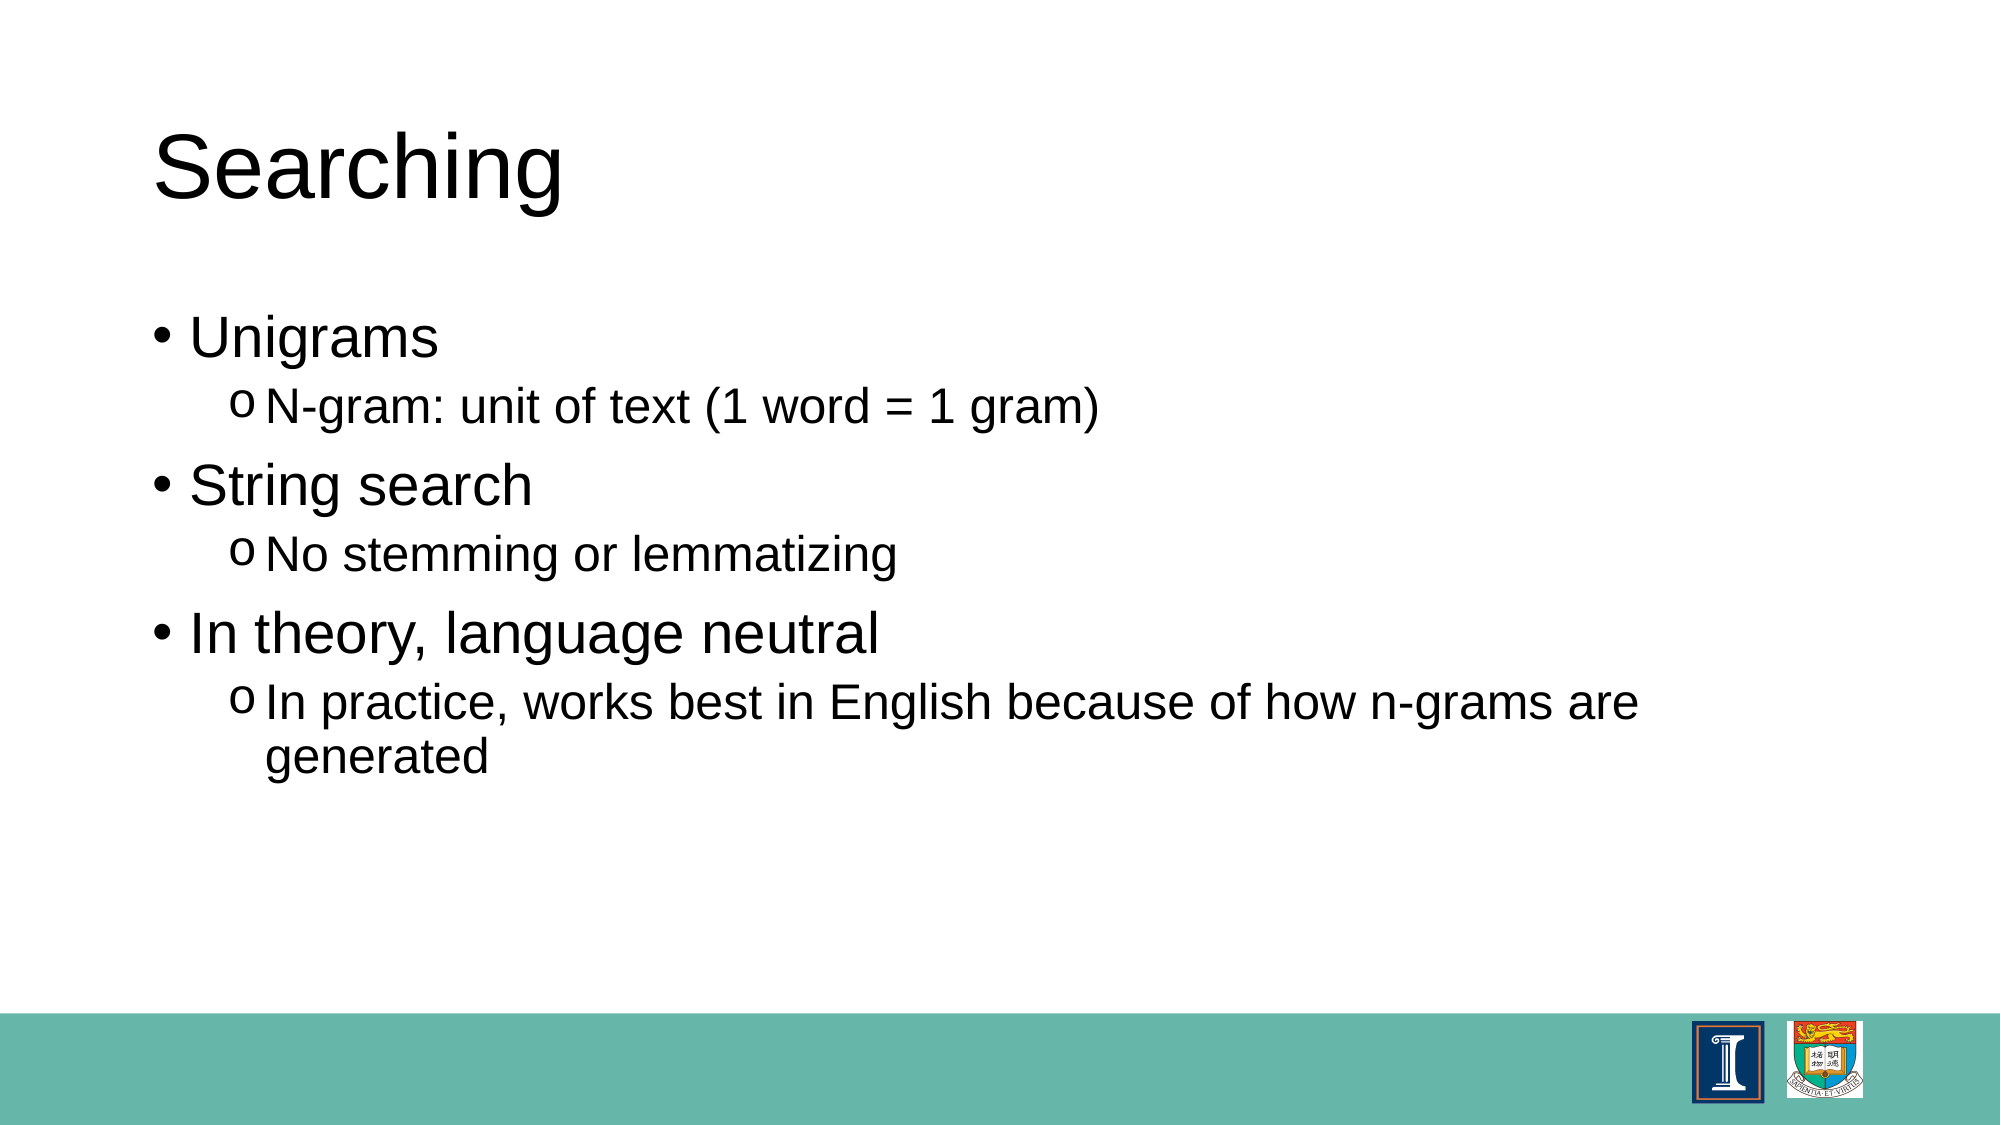

# Searching
Unigrams
N-gram: unit of text (1 word = 1 gram)
String search
No stemming or lemmatizing
In theory, language neutral
In practice, works best in English because of how n-grams are generated